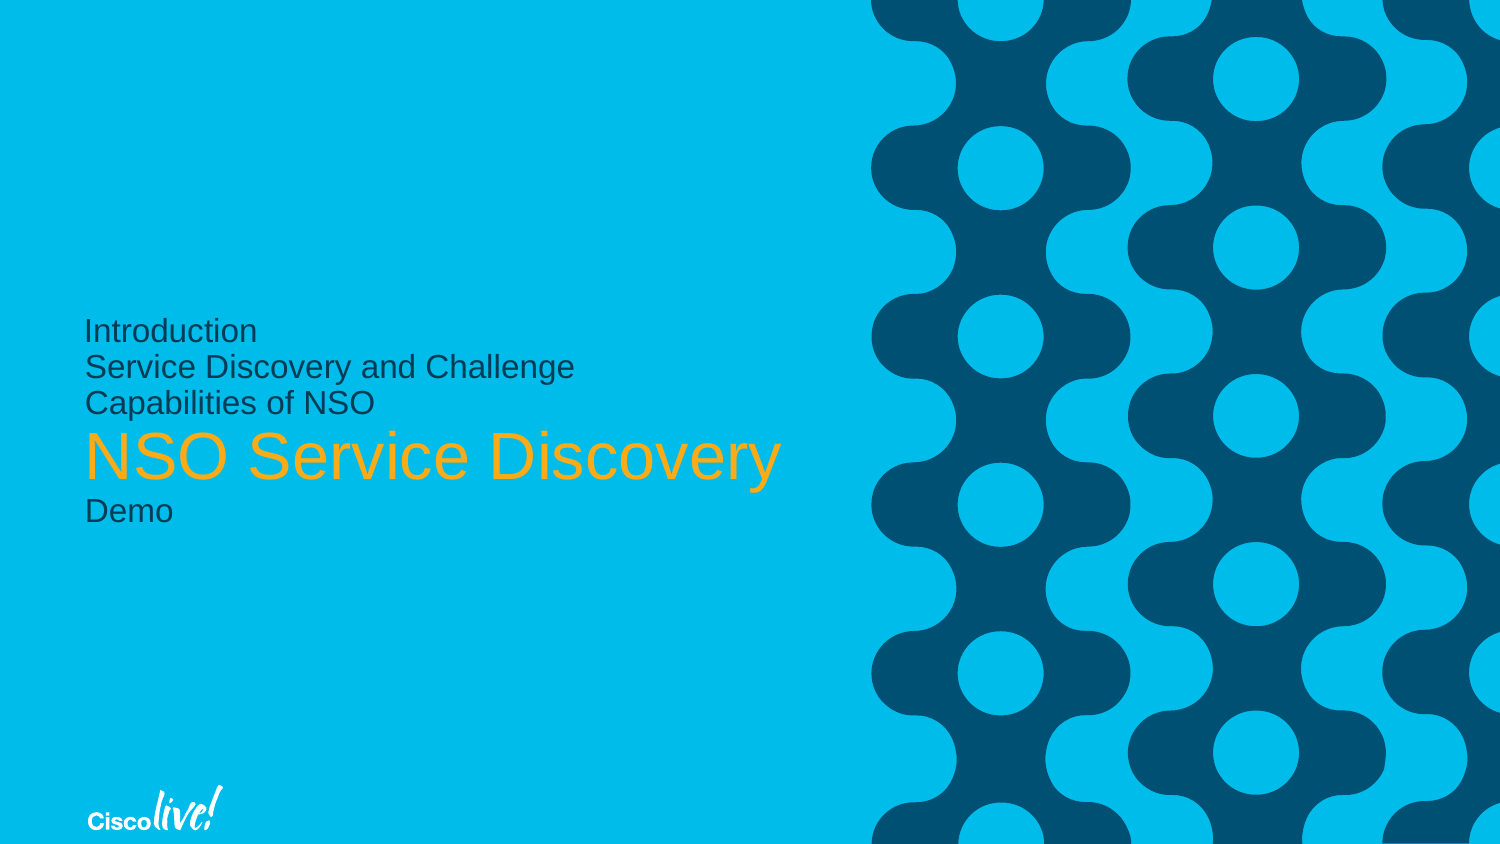

# Introduction Service Discovery and Challenge Capabilities of NSO NSO Service Discovery Demo